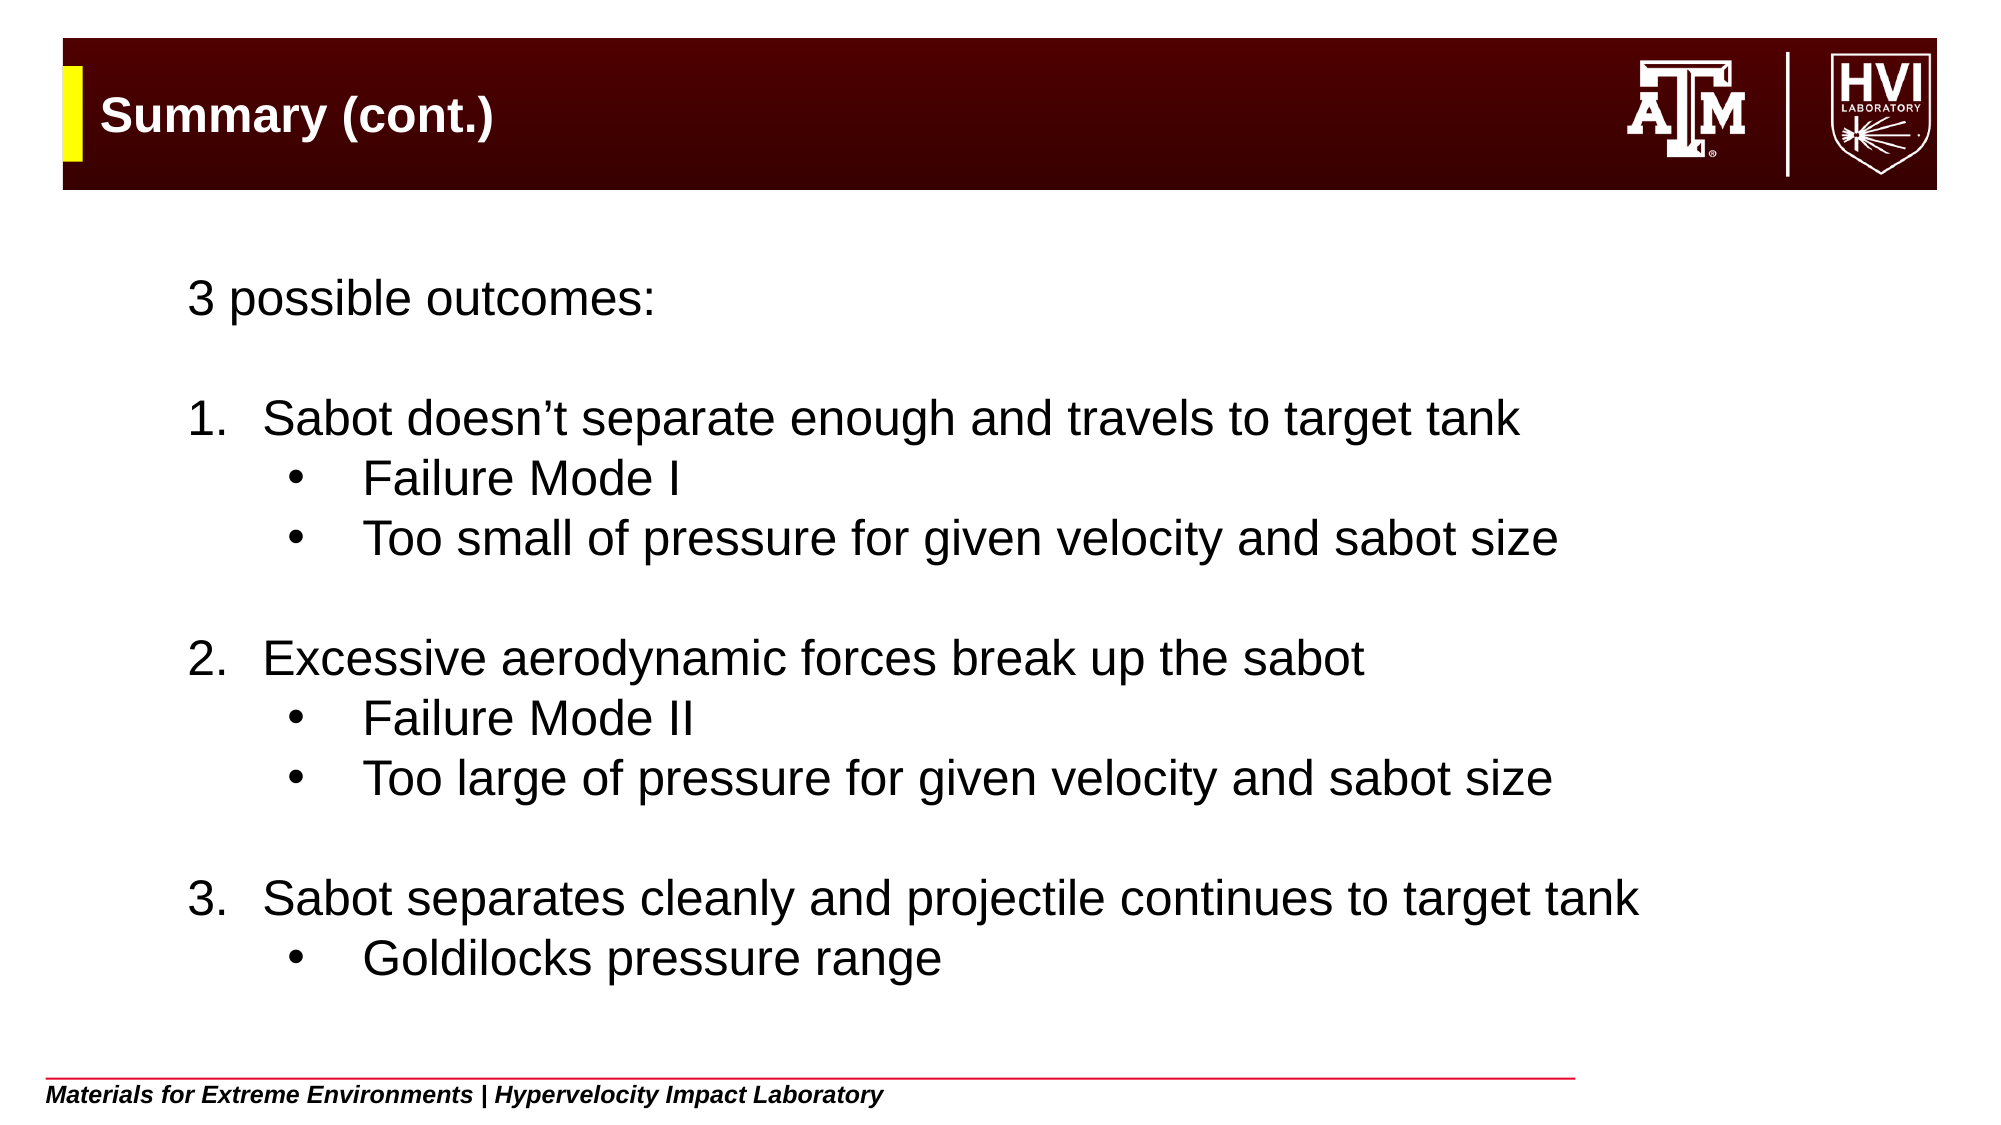

# Summary (cont.)
3 possible outcomes:

Sabot doesn’t separate enough and travels to target tank
Failure Mode I
Too small of pressure for given velocity and sabot size

Excessive aerodynamic forces break up the sabot
Failure Mode II
Too large of pressure for given velocity and sabot size

Sabot separates cleanly and projectile continues to target tank
Goldilocks pressure range